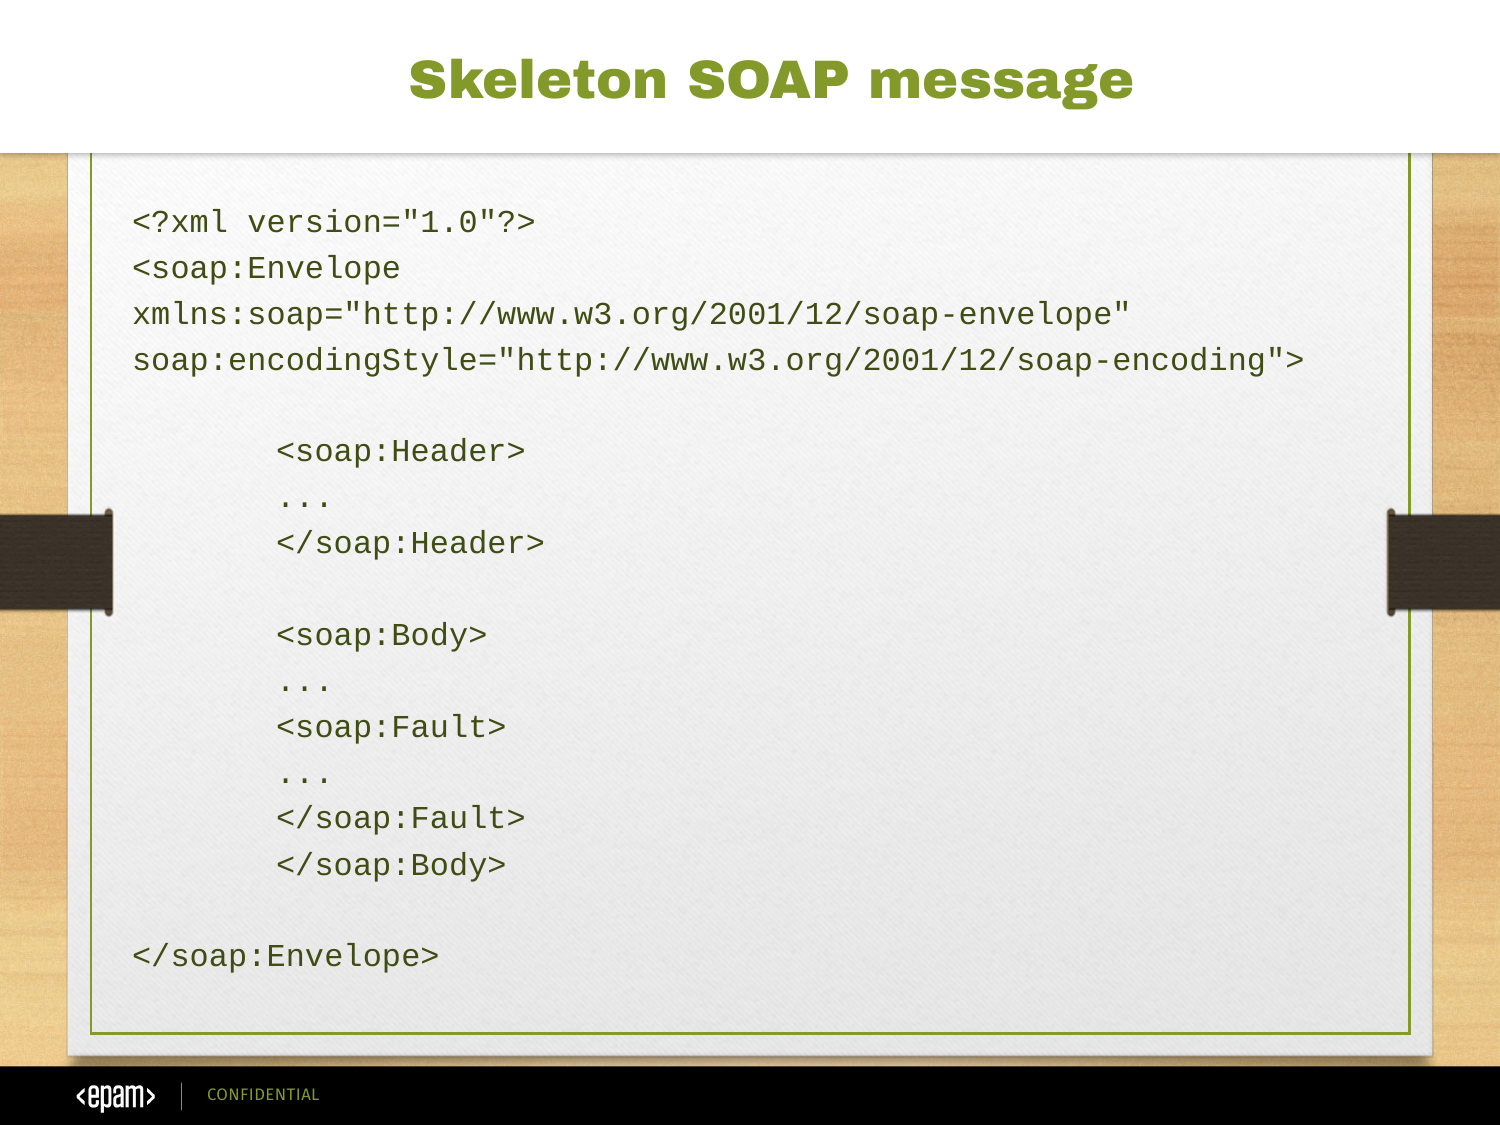

Skeleton SOAP message
<?xml version="1.0"?>
<soap:Envelope
xmlns:soap="http://www.w3.org/2001/12/soap-envelope"
soap:encodingStyle="http://www.w3.org/2001/12/soap-encoding">
	<soap:Header>
		...
	</soap:Header>
	<soap:Body>
		...
  		<soap:Fault>
  			...
  		</soap:Fault>
	</soap:Body>
</soap:Envelope>